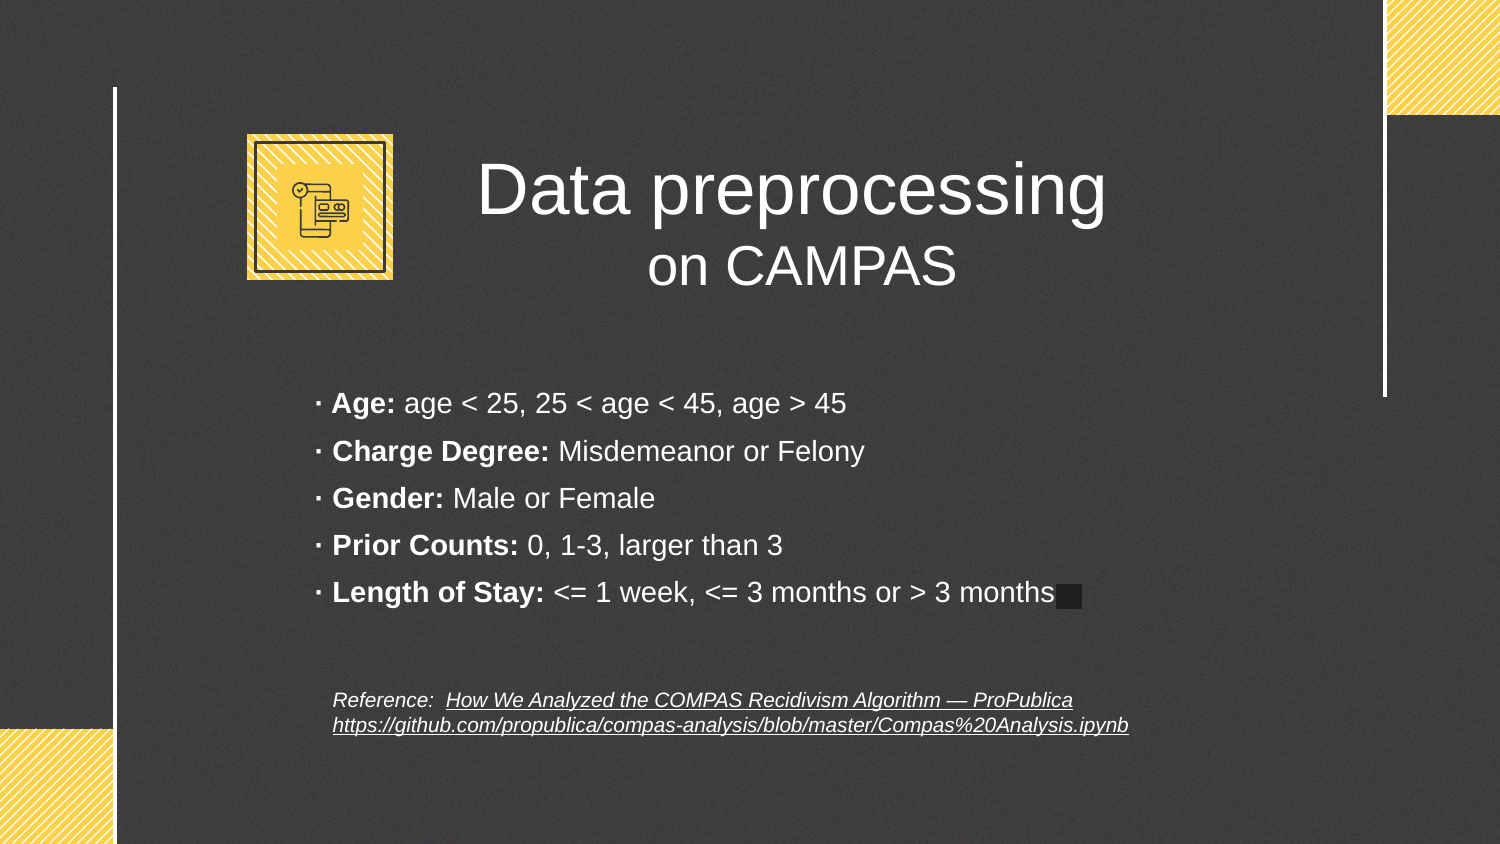

# Data preprocessing
on CAMPAS

· Age: age < 25, 25 < age < 45, age > 45
· Charge Degree: Misdemeanor or Felony
· Gender: Male or Female
· Prior Counts: 0, 1-3, larger than 3
· Length of Stay: <= 1 week, <= 3 months or > 3 months

Reference:  How We Analyzed the COMPAS Recidivism Algorithm — ProPublica
https://github.com/propublica/compas-analysis/blob/master/Compas%20Analysis.ipynb